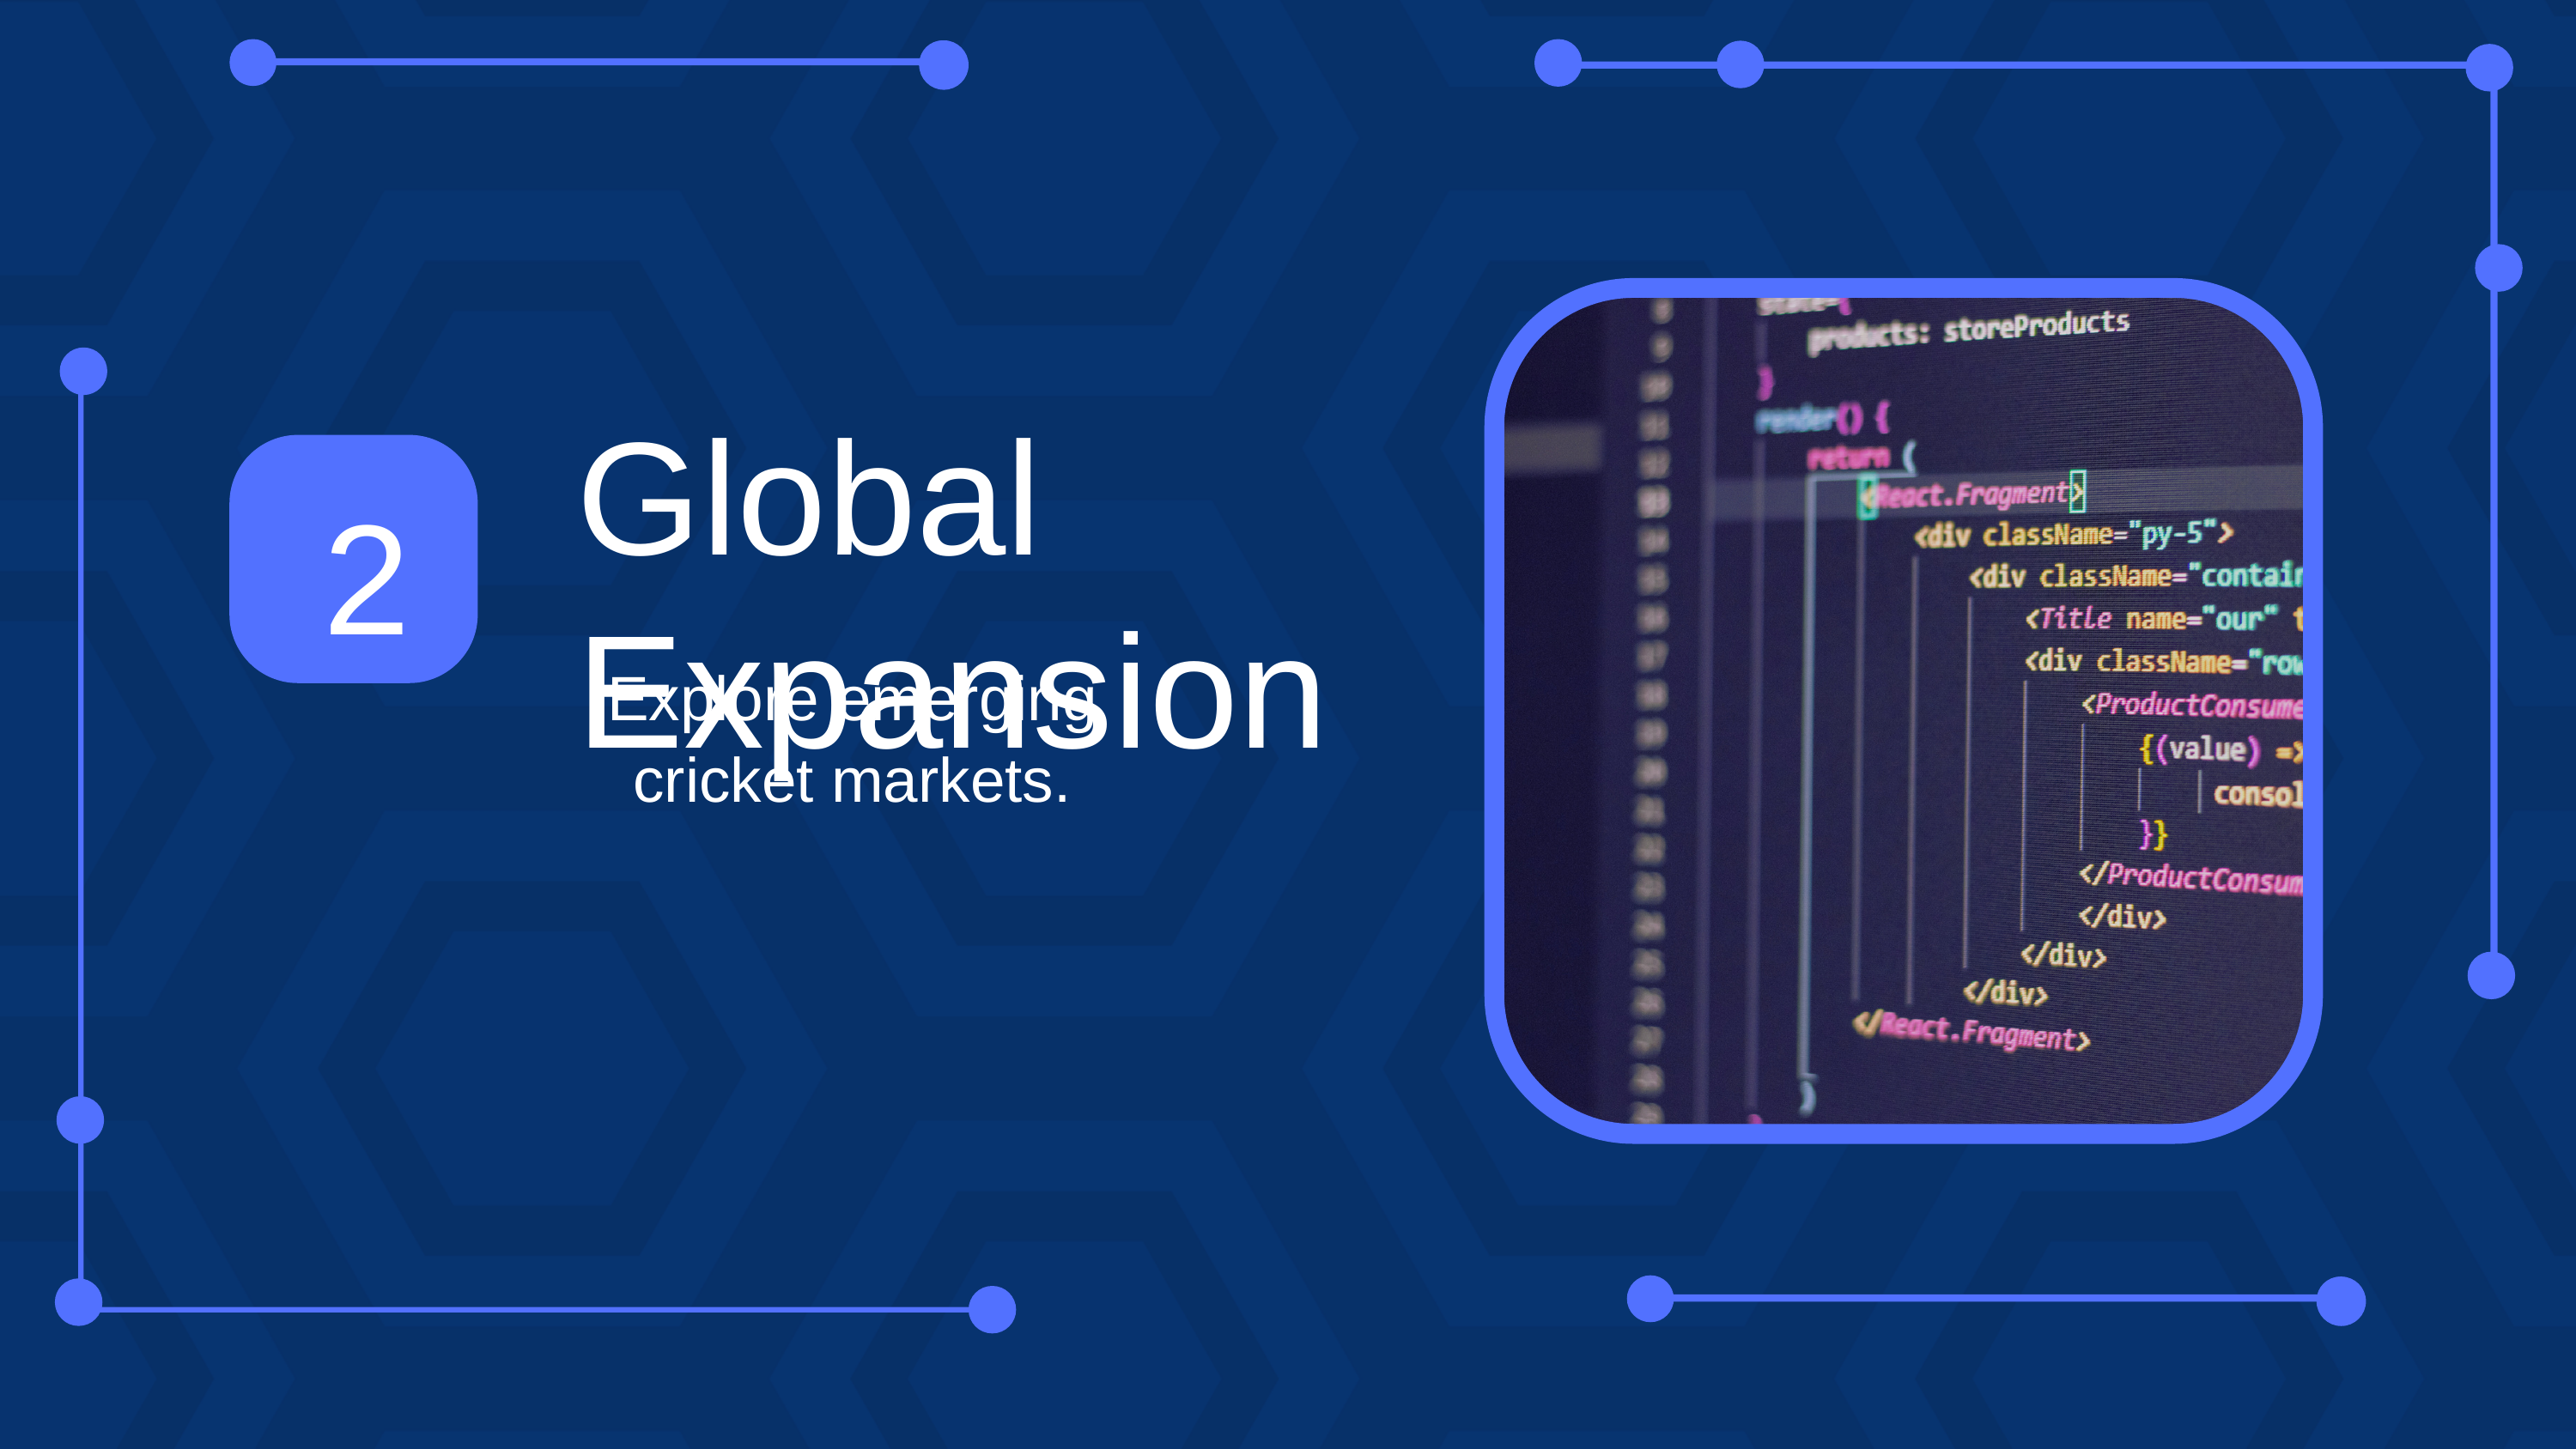

Global Expansion

2
Explore emerging
cricket markets.